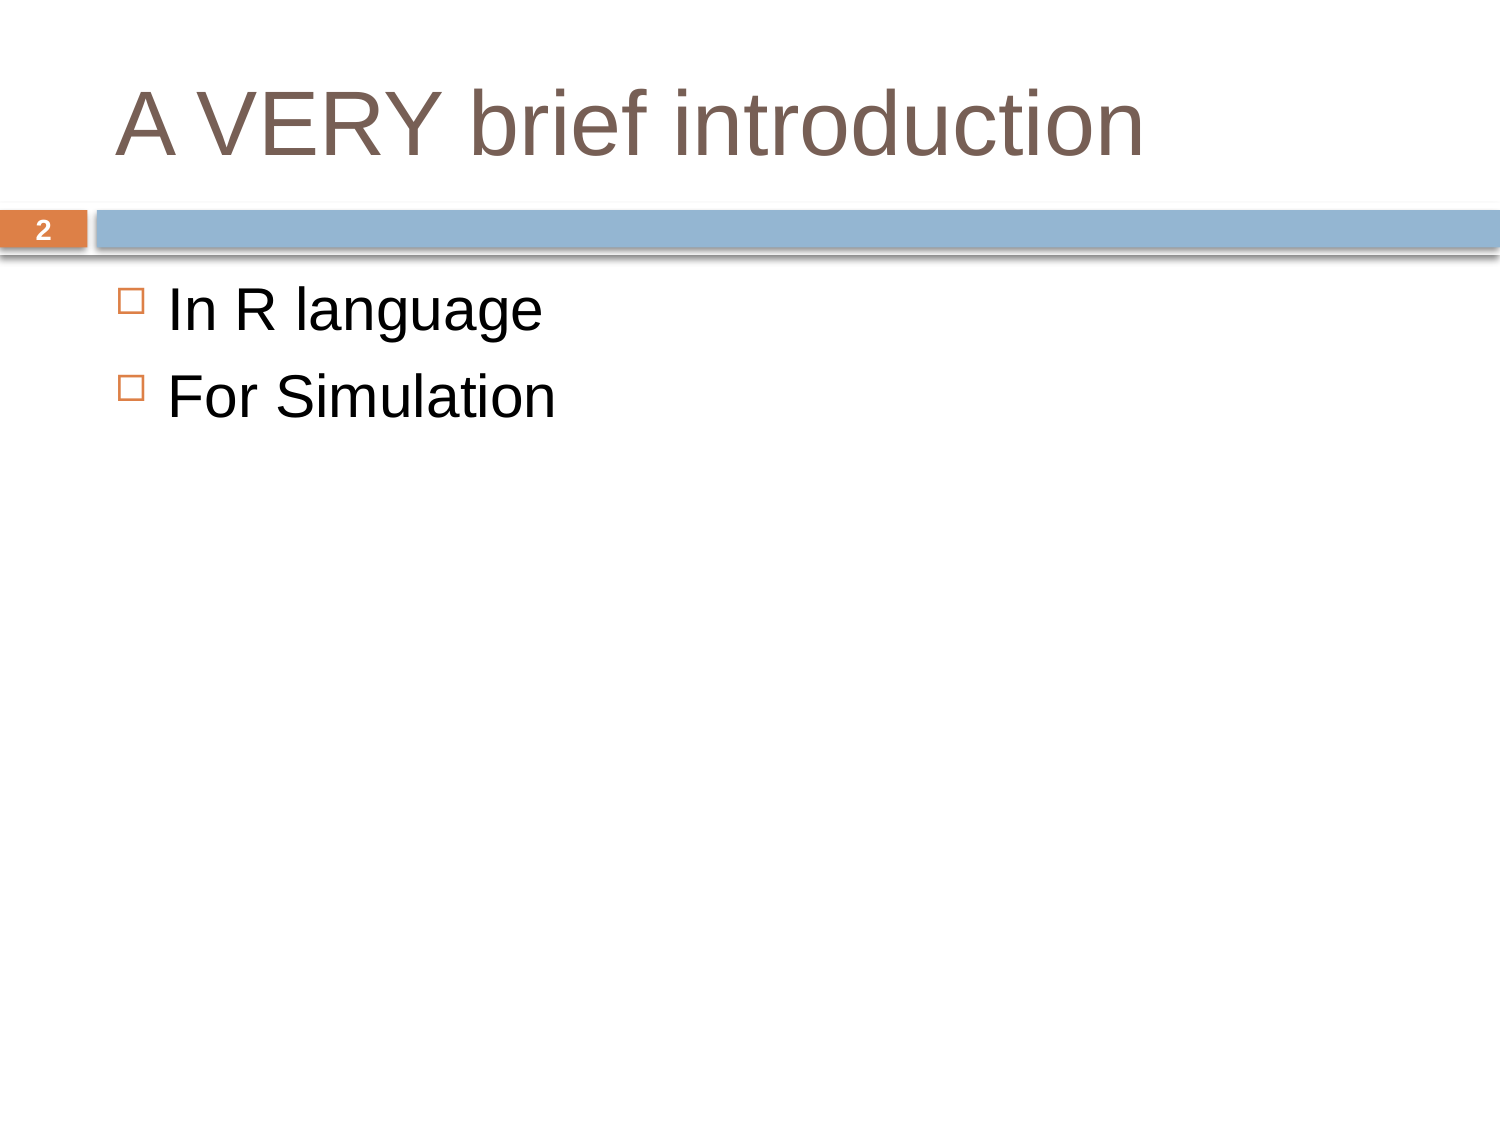

# A VERY brief introduction
2
In R language
For Simulation